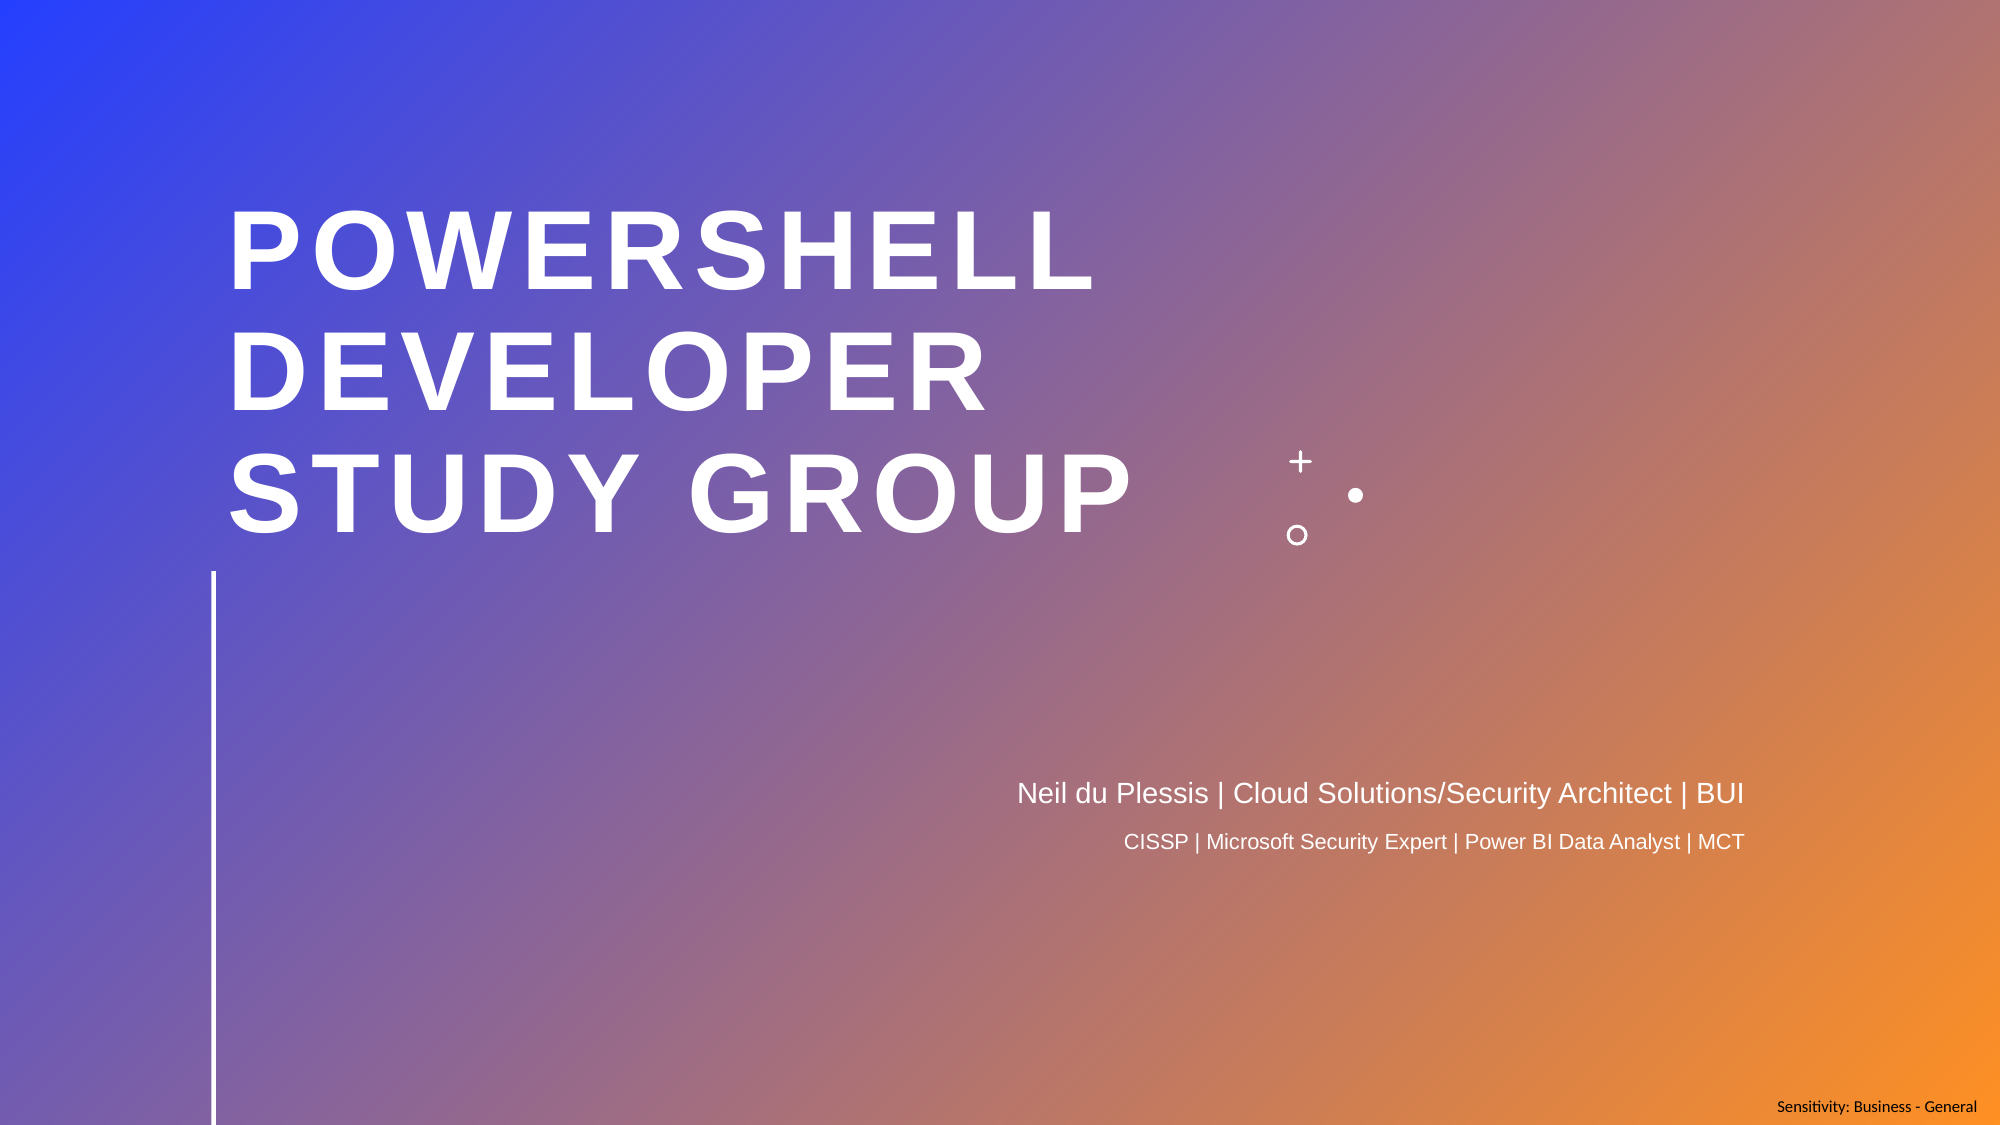

# PowerShell Developer Study Group
Neil du Plessis | Cloud Solutions/Security Architect | BUI
CISSP | Microsoft Security Expert | Power BI Data Analyst | MCT